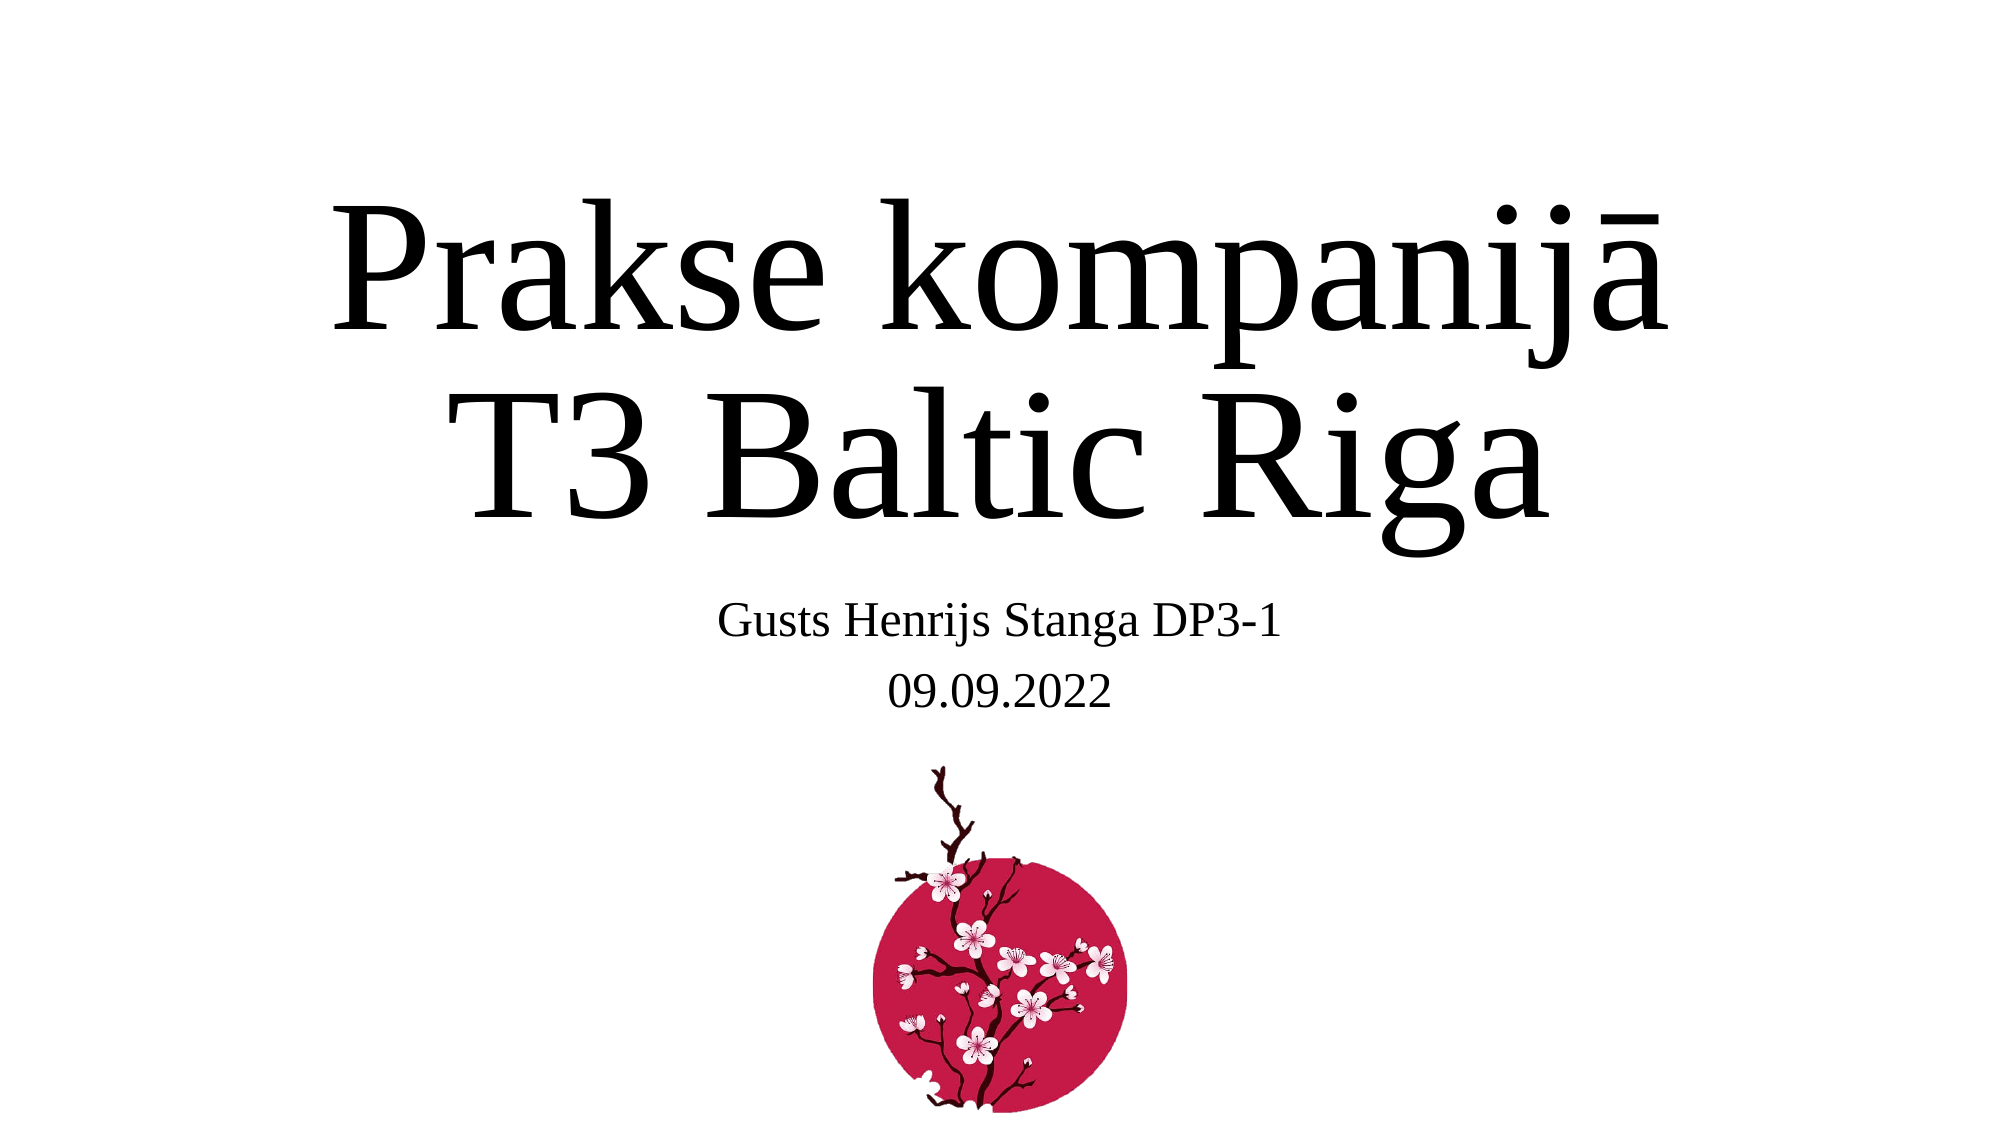

# Prakse kompanijā T3 Baltic Riga
Gusts Henrijs Stanga DP3-1
09.09.2022